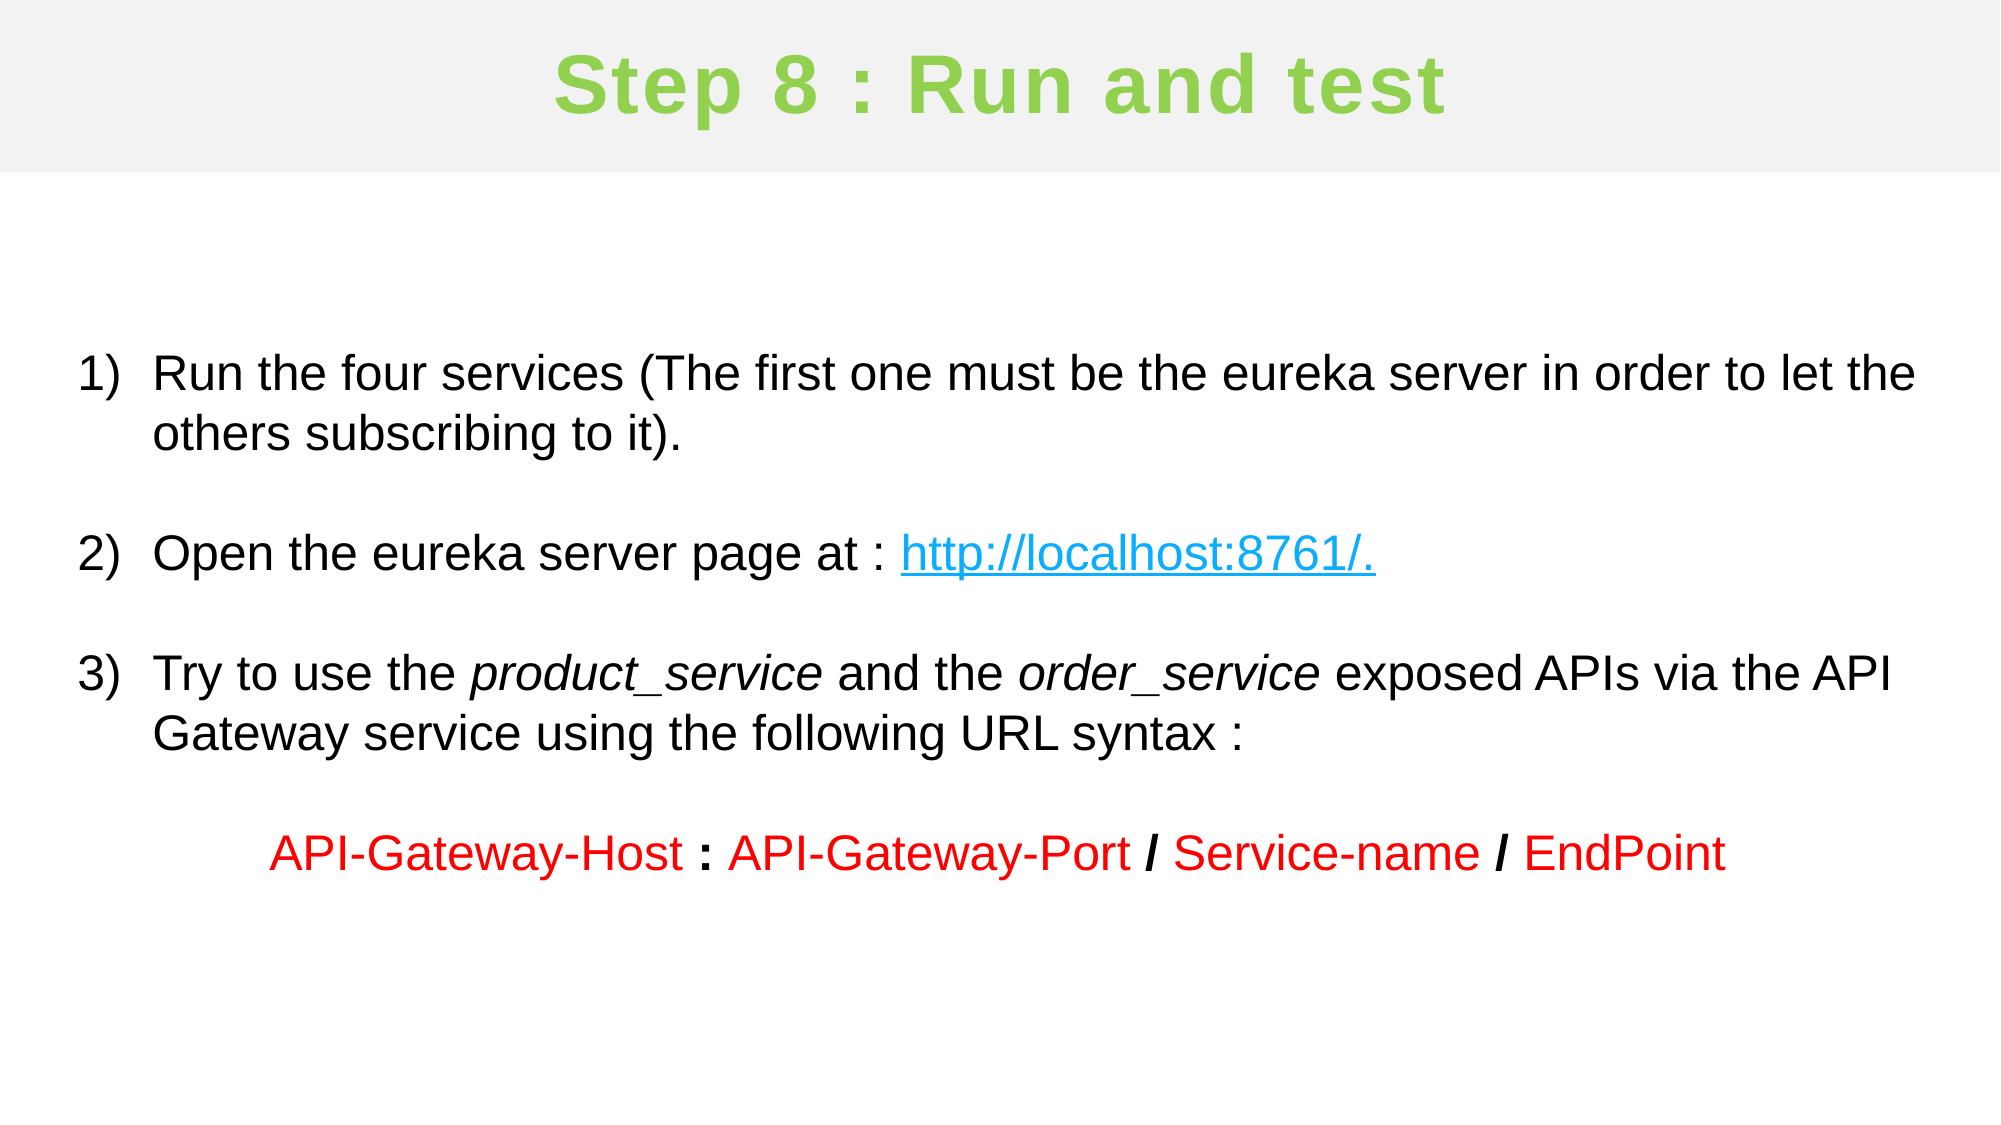

# Step 8 : Run and test
Run the four services (The first one must be the eureka server in order to let the others subscribing to it).

Open the eureka server page at : http://localhost:8761/.

Try to use the product_service and the order_service exposed APIs via the API Gateway service using the following URL syntax :

	   API-Gateway-Host : API-Gateway-Port / Service-name / EndPoint